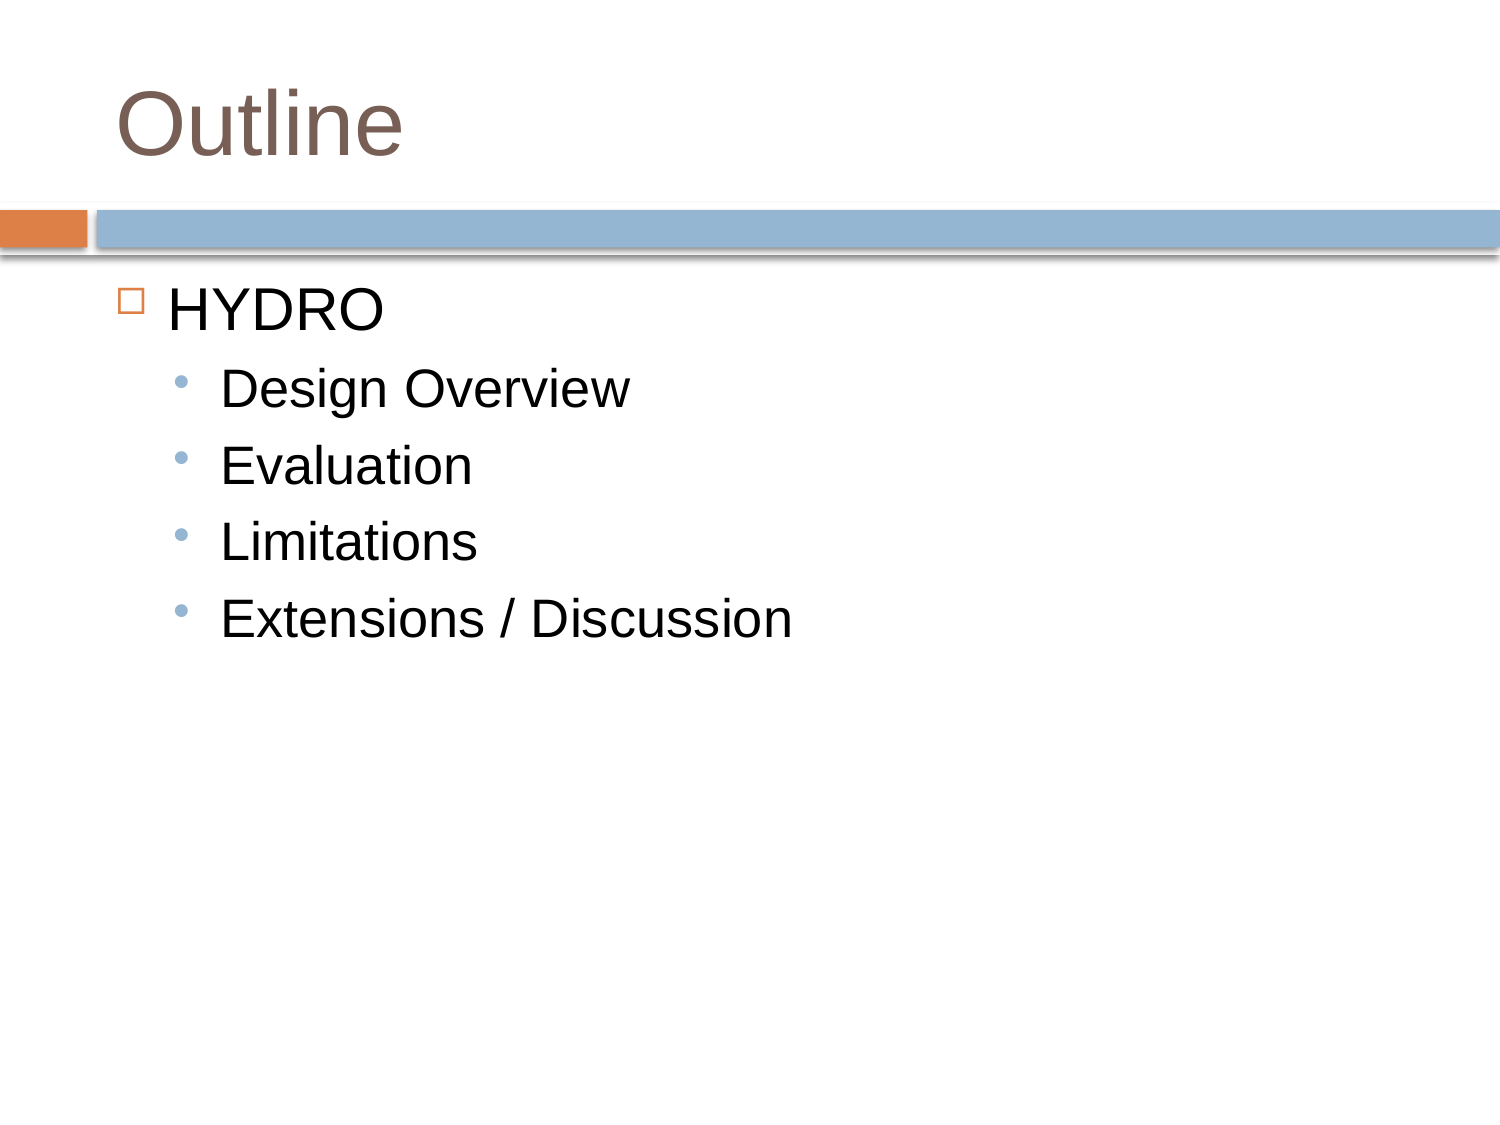

# Outline
HYDRO
Design Overview
Evaluation
Limitations
Extensions / Discussion